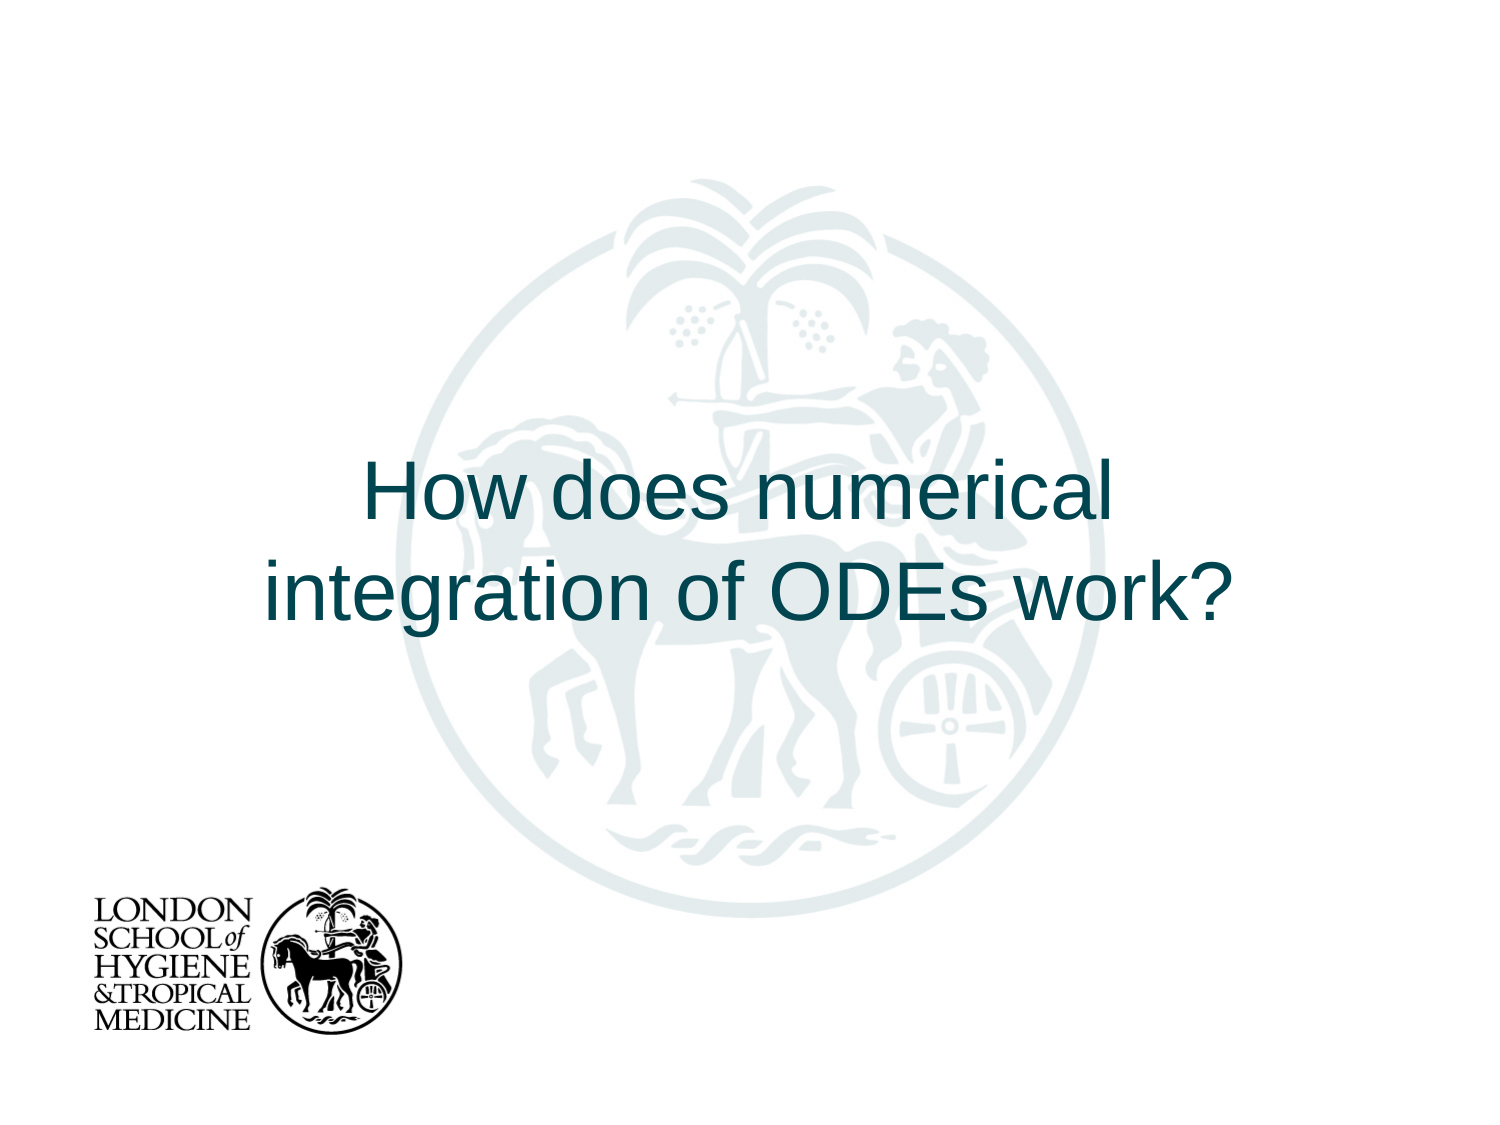

# How does numerical integration of ODEs work?